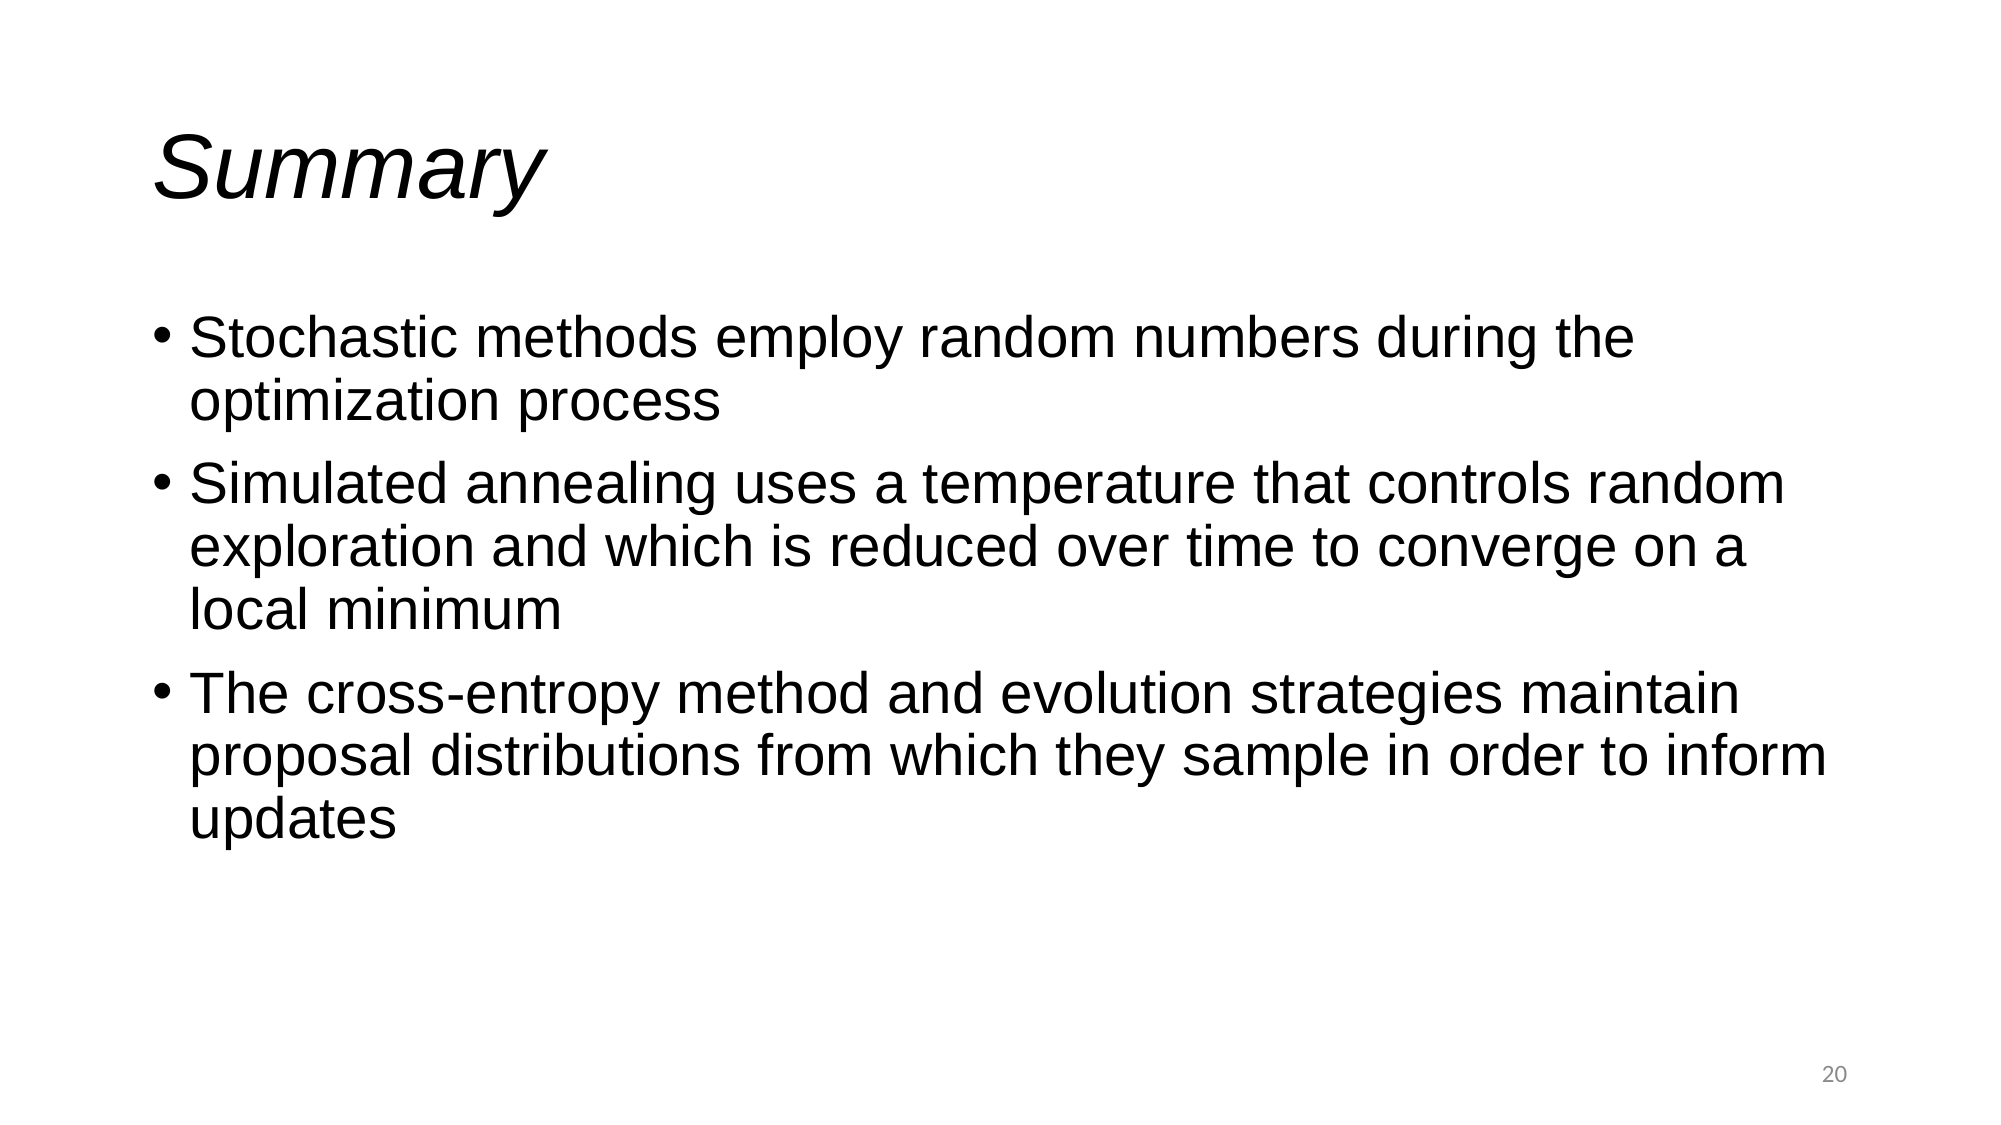

# Summary
Stochastic methods employ random numbers during the optimization process
Simulated annealing uses a temperature that controls random exploration and which is reduced over time to converge on a local minimum
The cross-entropy method and evolution strategies maintain proposal distributions from which they sample in order to inform updates
20